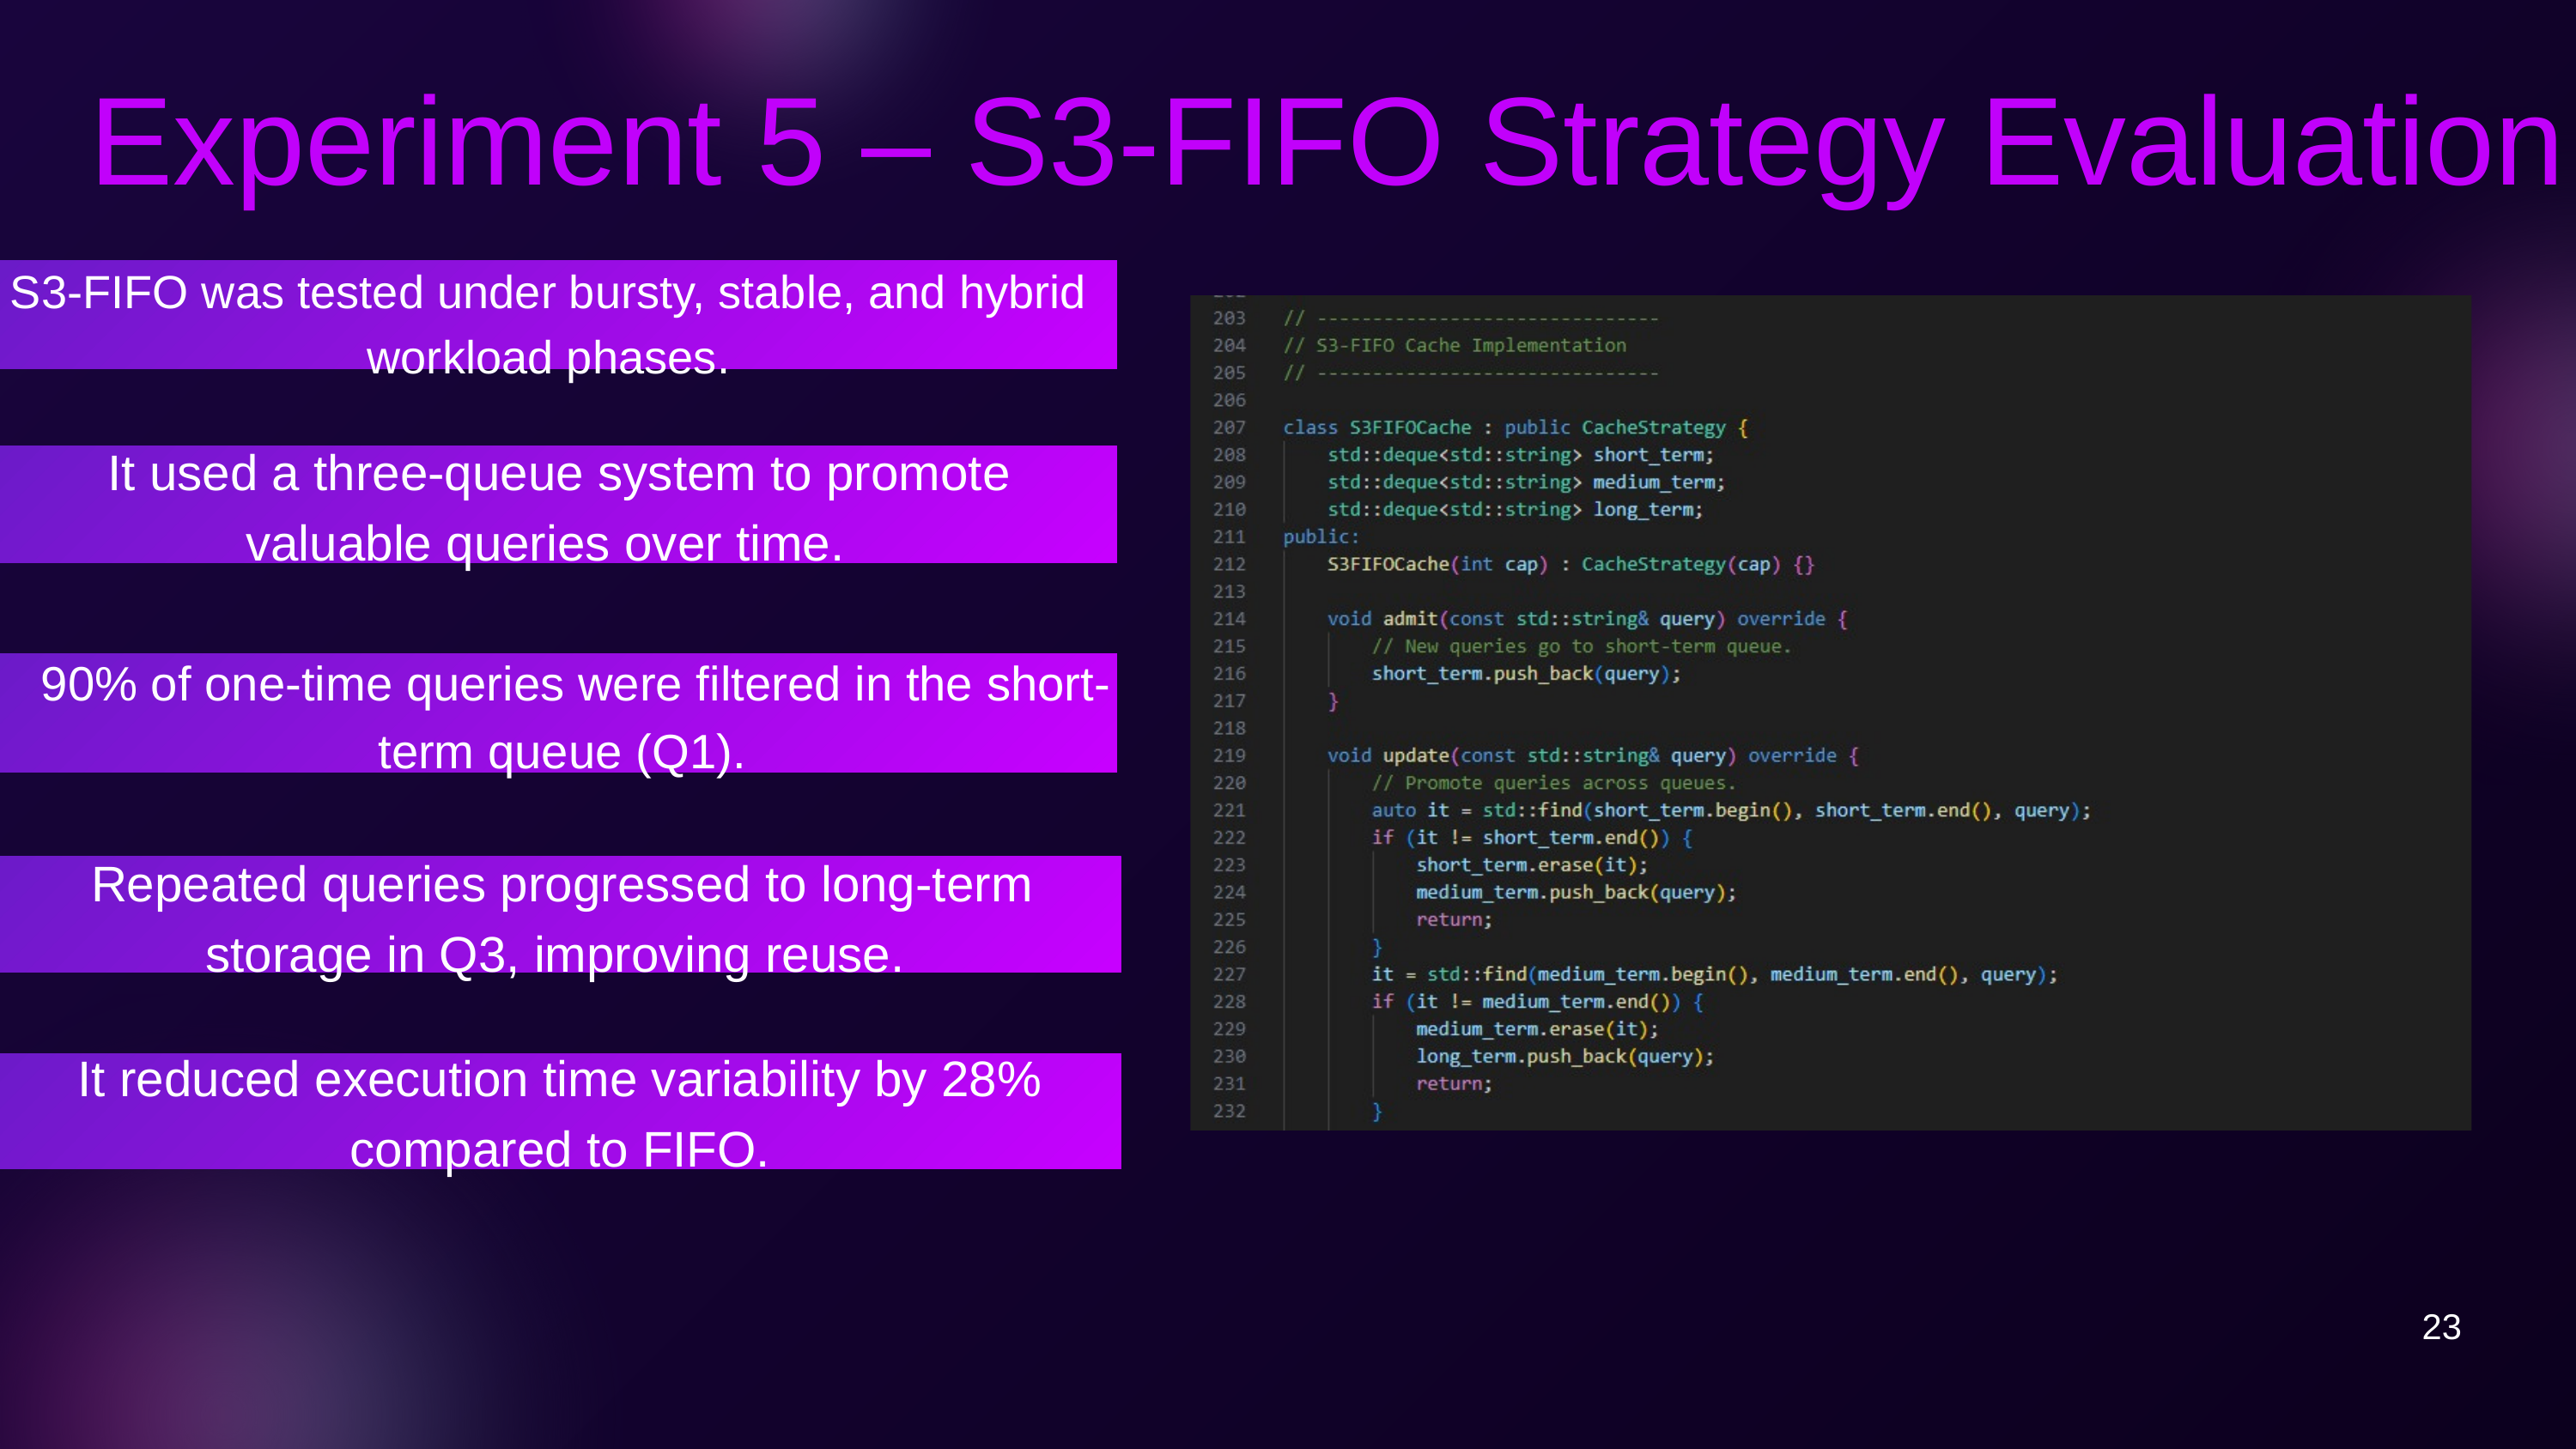

Experiment 5 – S3-FIFO Strategy Evaluation

S3-FIFO was tested under bursty, stable, and hybrid workload phases.

  It used a three-queue system to promote valuable queries over time.

  90% of one-time queries were filtered in the short-term queue (Q1).

 Repeated queries progressed to long-term storage in Q3, improving reuse.

It reduced execution time variability by 28% compared to FIFO.

23